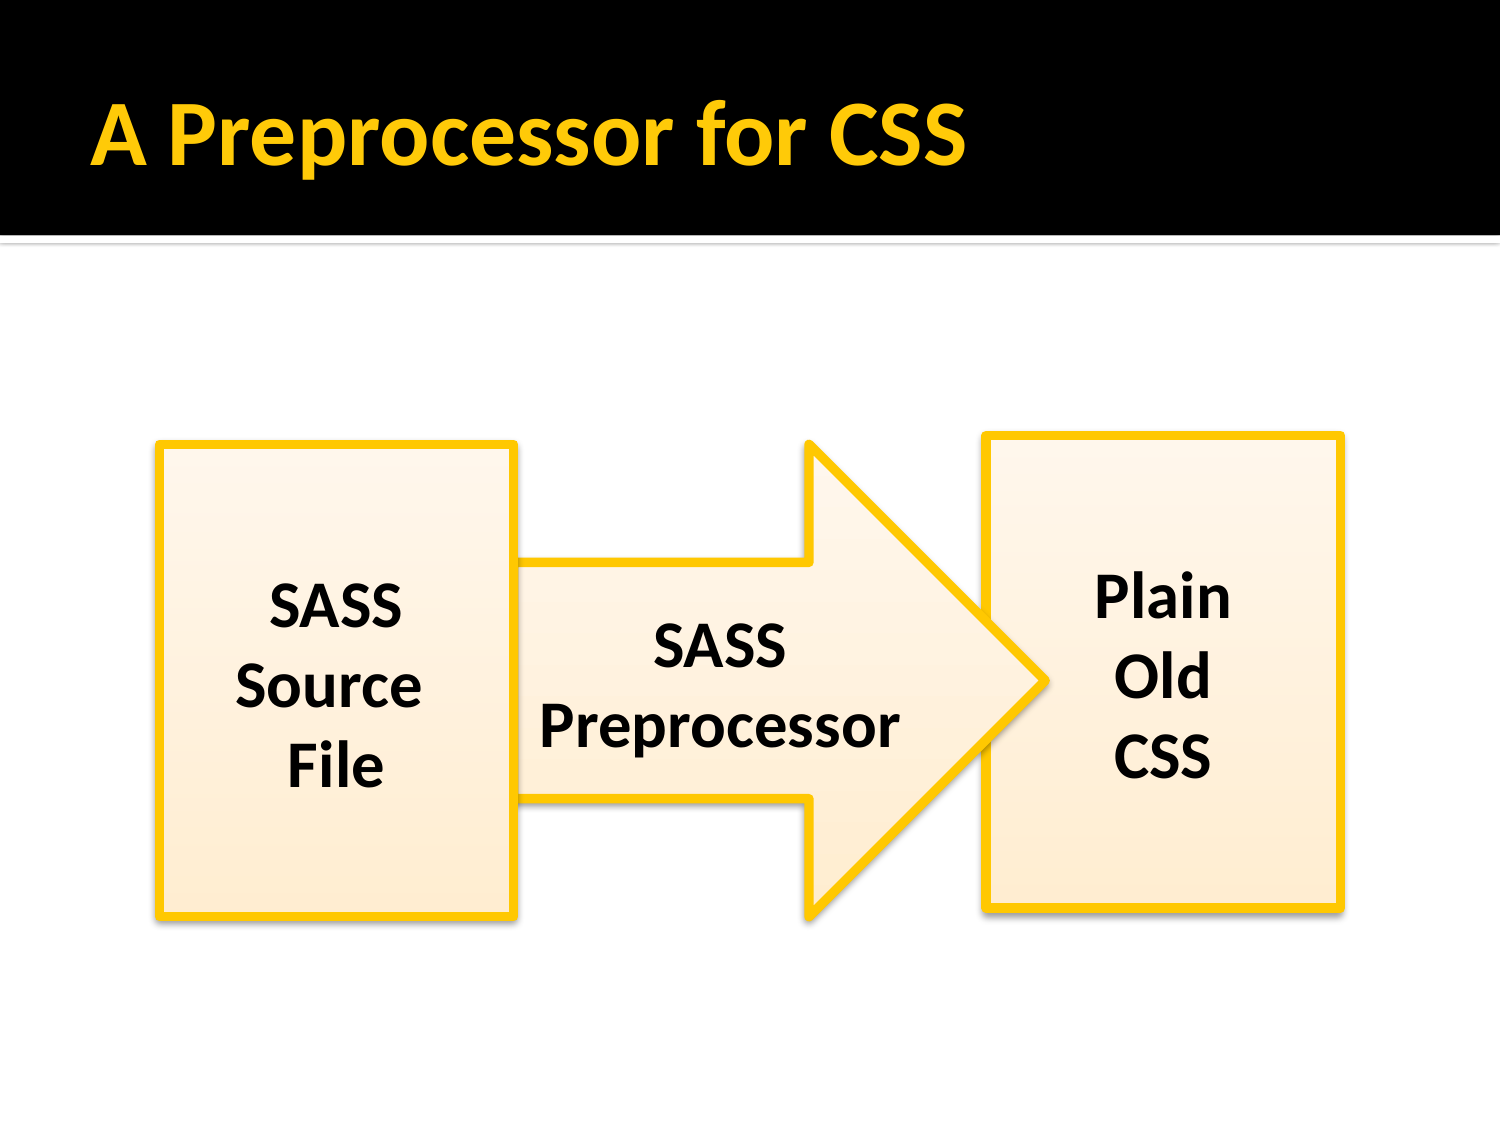

# A Preprocessor for CSS
Plain
Old
CSS
SASS
Source
File
SASS Preprocessor